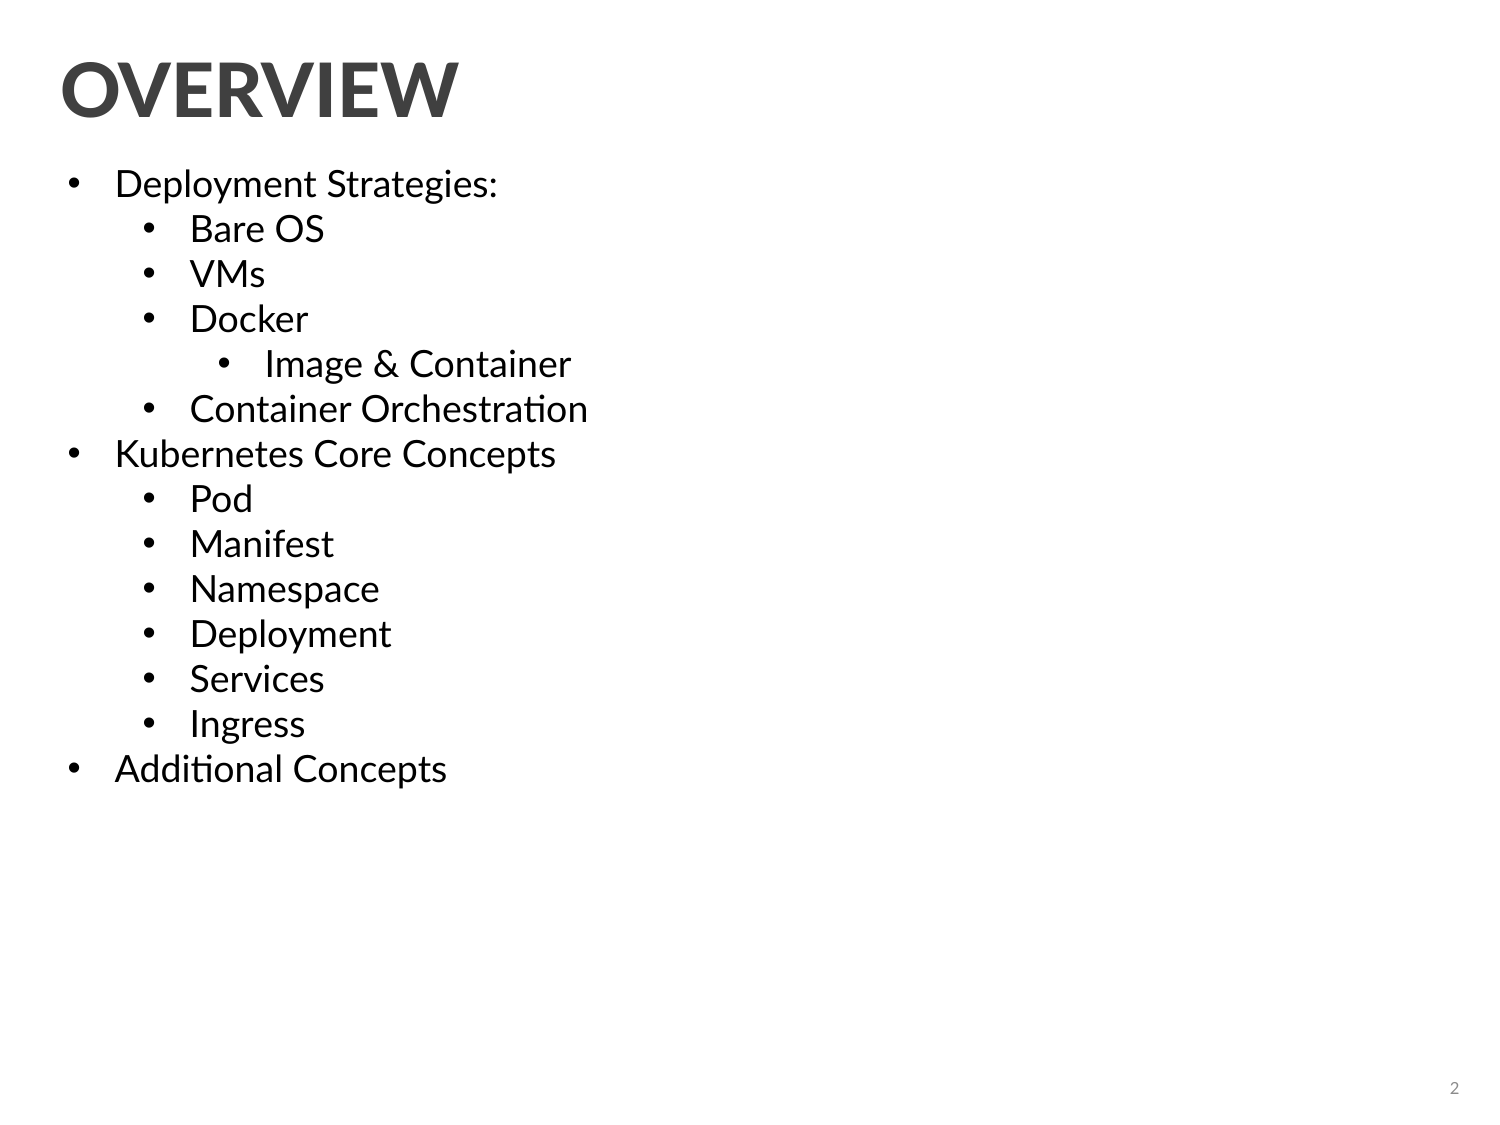

OVERVIEW
Deployment Strategies:
Bare OS
VMs
Docker
Image & Container
Container Orchestration
Kubernetes Core Concepts
Pod
Manifest
Namespace
Deployment
Services
Ingress
Additional Concepts

2